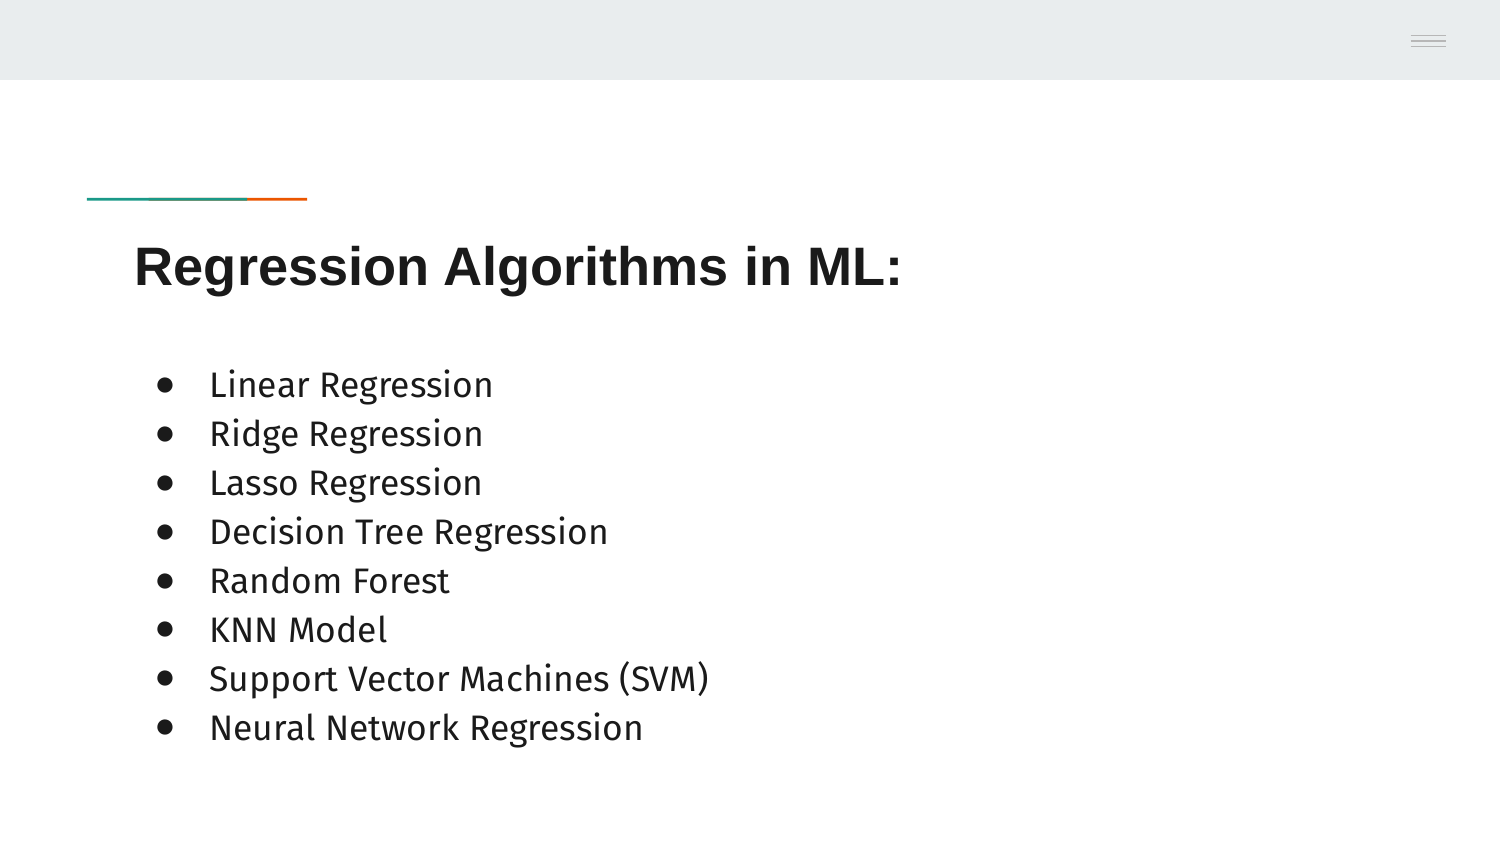

# Regression Algorithms in ML:
Linear Regression
Ridge Regression
Lasso Regression
Decision Tree Regression
Random Forest
KNN Model
Support Vector Machines (SVM)
Neural Network Regression